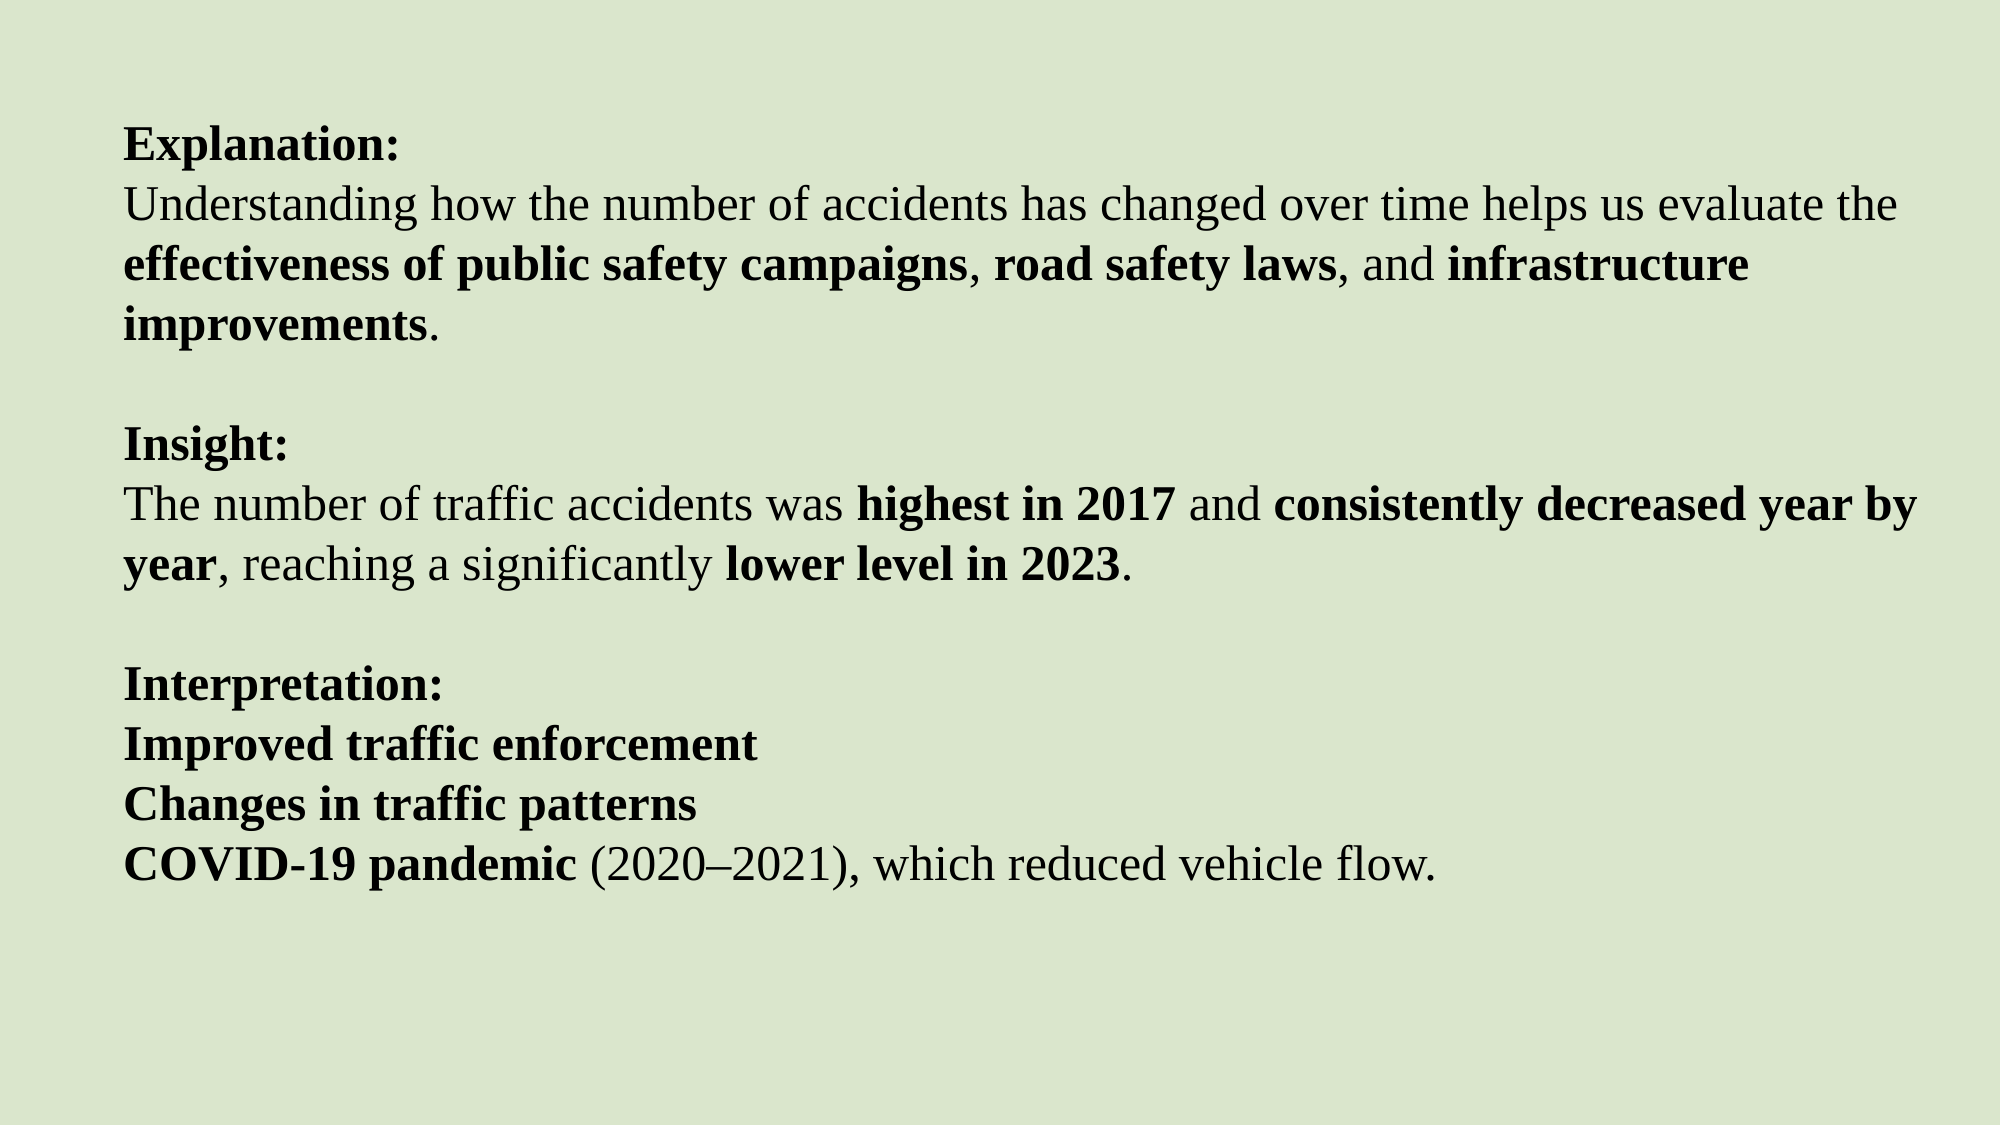

Explanation:
Understanding how the number of accidents has changed over time helps us evaluate the effectiveness of public safety campaigns, road safety laws, and infrastructure improvements.

Insight:
The number of traffic accidents was highest in 2017 and consistently decreased year by year, reaching a significantly lower level in 2023.

Interpretation:
Improved traffic enforcement
Changes in traffic patterns
COVID-19 pandemic (2020–2021), which reduced vehicle flow.